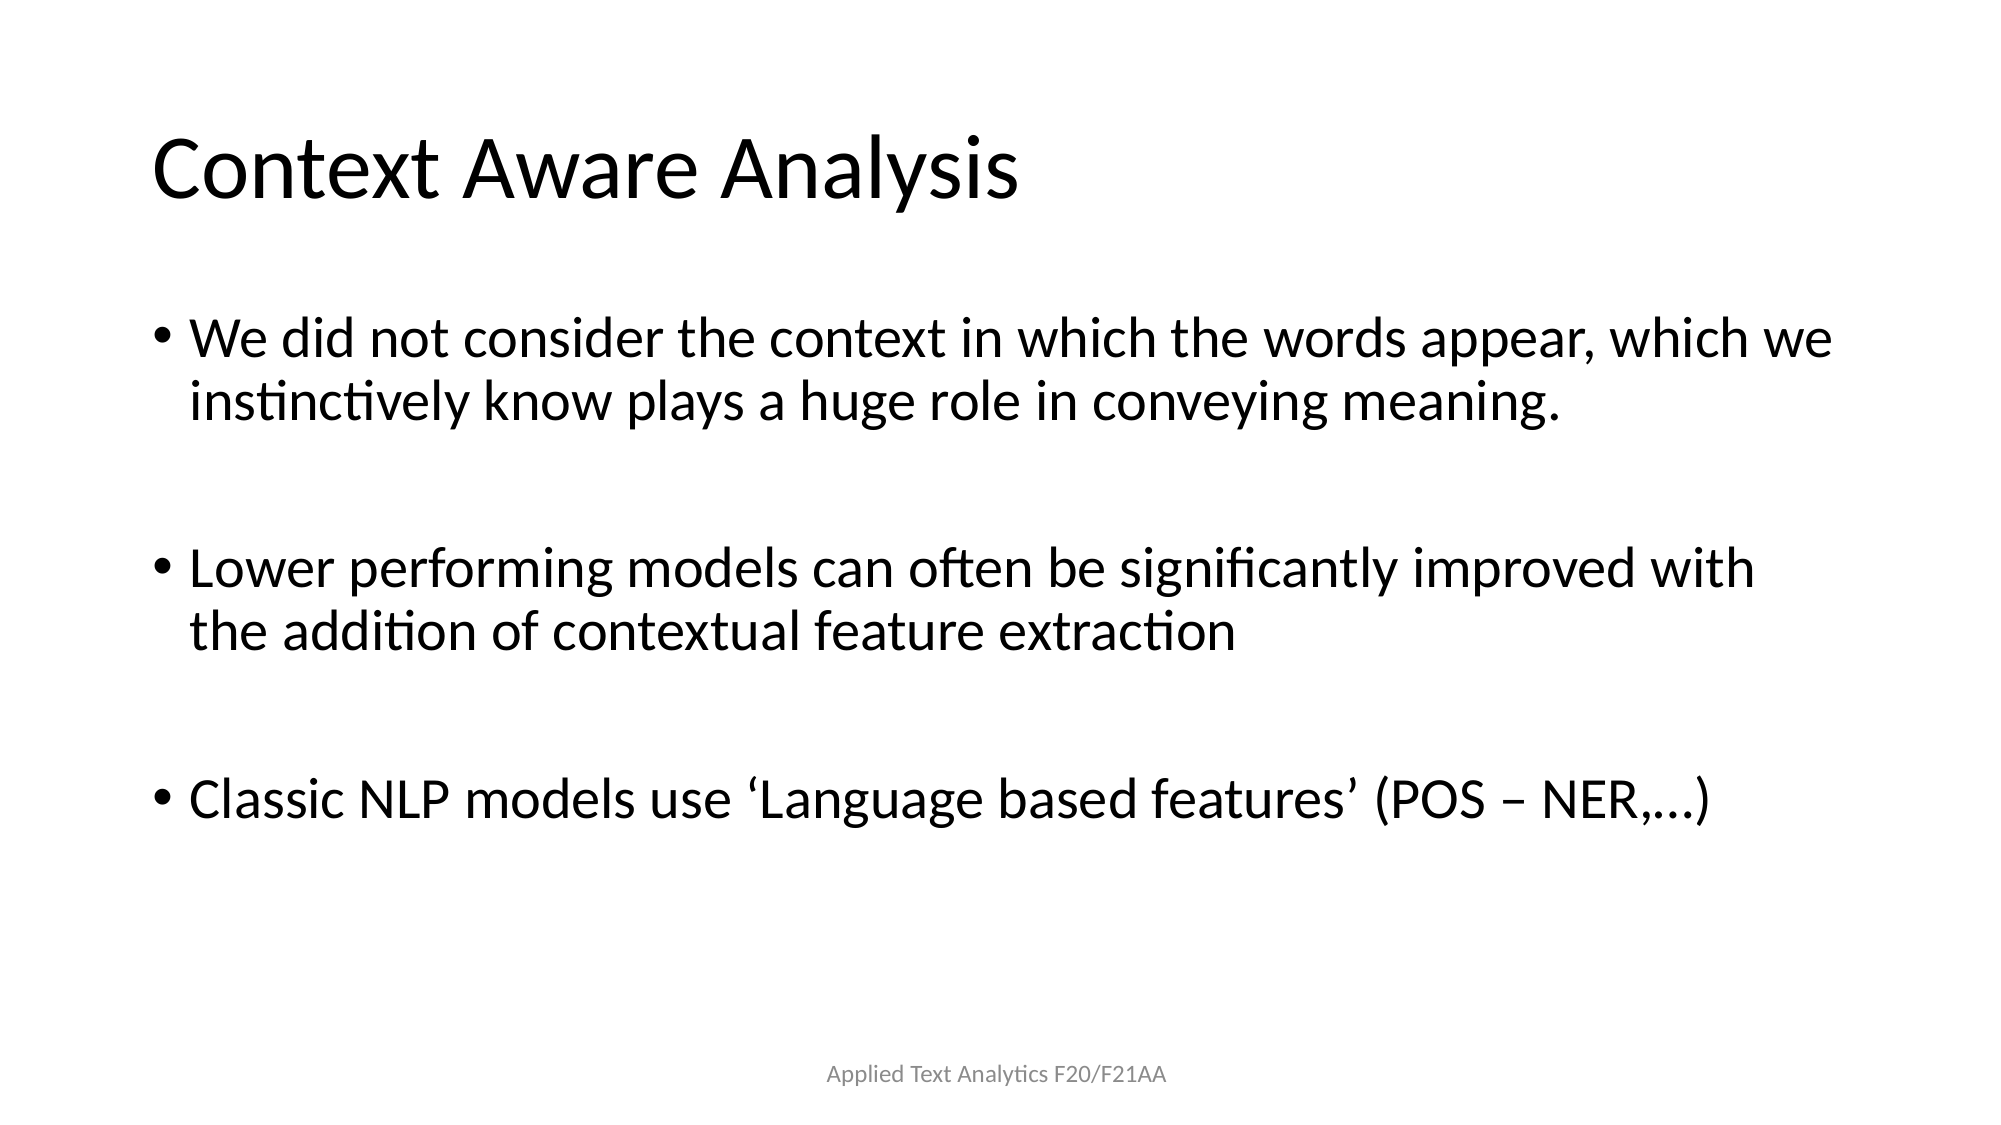

# Context Aware Analysis
We did not consider the context in which the words appear, which we instinctively know plays a huge role in conveying meaning.

Lower performing models can often be significantly improved with the addition of contextual feature extraction

Classic NLP models use ‘Language based features’ (POS – NER,…)
Applied Text Analytics F20/F21AA